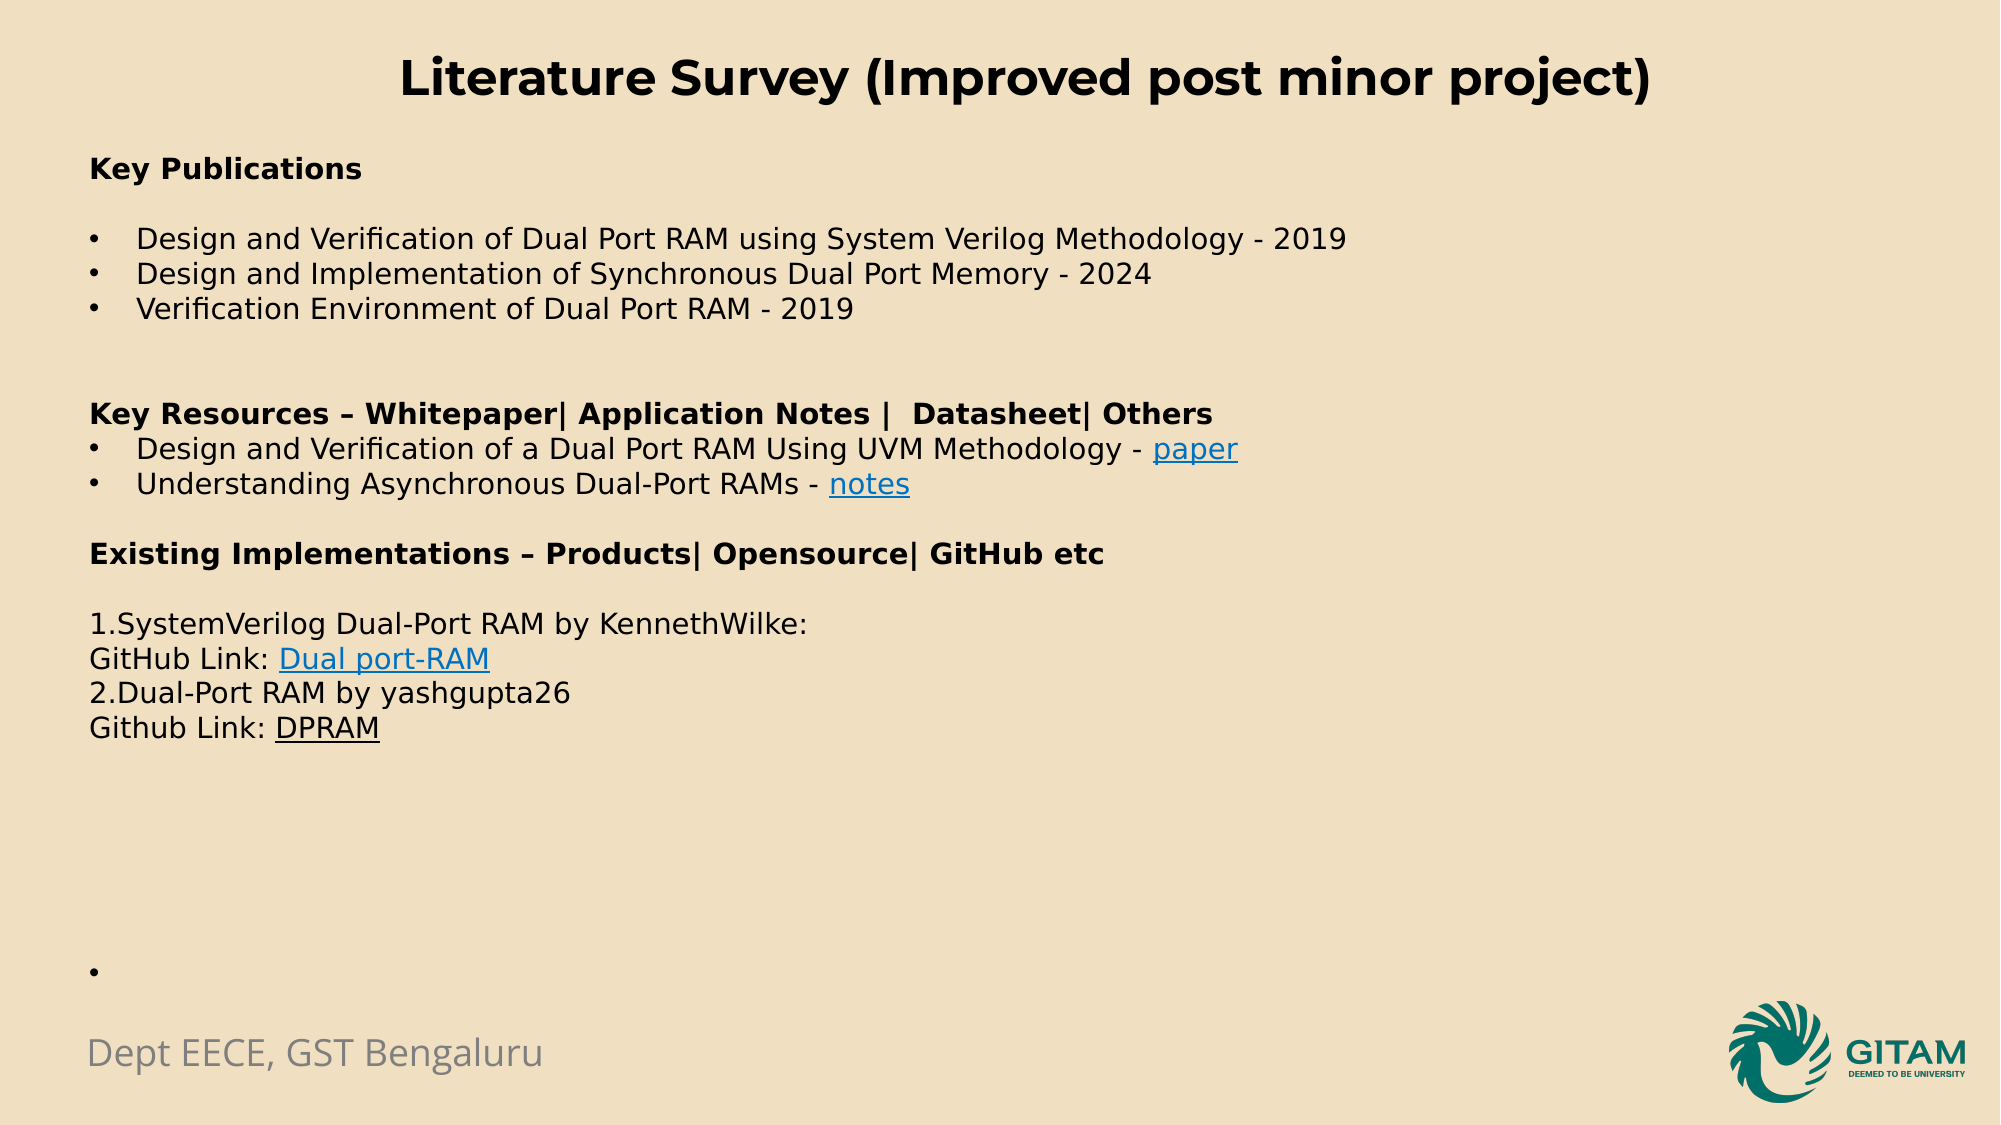

Literature Survey (Improved post minor project)
Key Publications

Design and Verification of Dual Port RAM using System Verilog Methodology - 2019
Design and Implementation of Synchronous Dual Port Memory - 2024
Verification Environment of Dual Port RAM - 2019

Key Resources – Whitepaper| Application Notes |  Datasheet| Others
Design and Verification of a Dual Port RAM Using UVM Methodology - paper
Understanding Asynchronous Dual-Port RAMs - notes

Existing Implementations – Products| Opensource| GitHub etc

1.SystemVerilog Dual-Port RAM by KennethWilke:
GitHub Link: Dual port-RAM
2.Dual-Port RAM by yashgupta26
Github Link: DPRAM

4